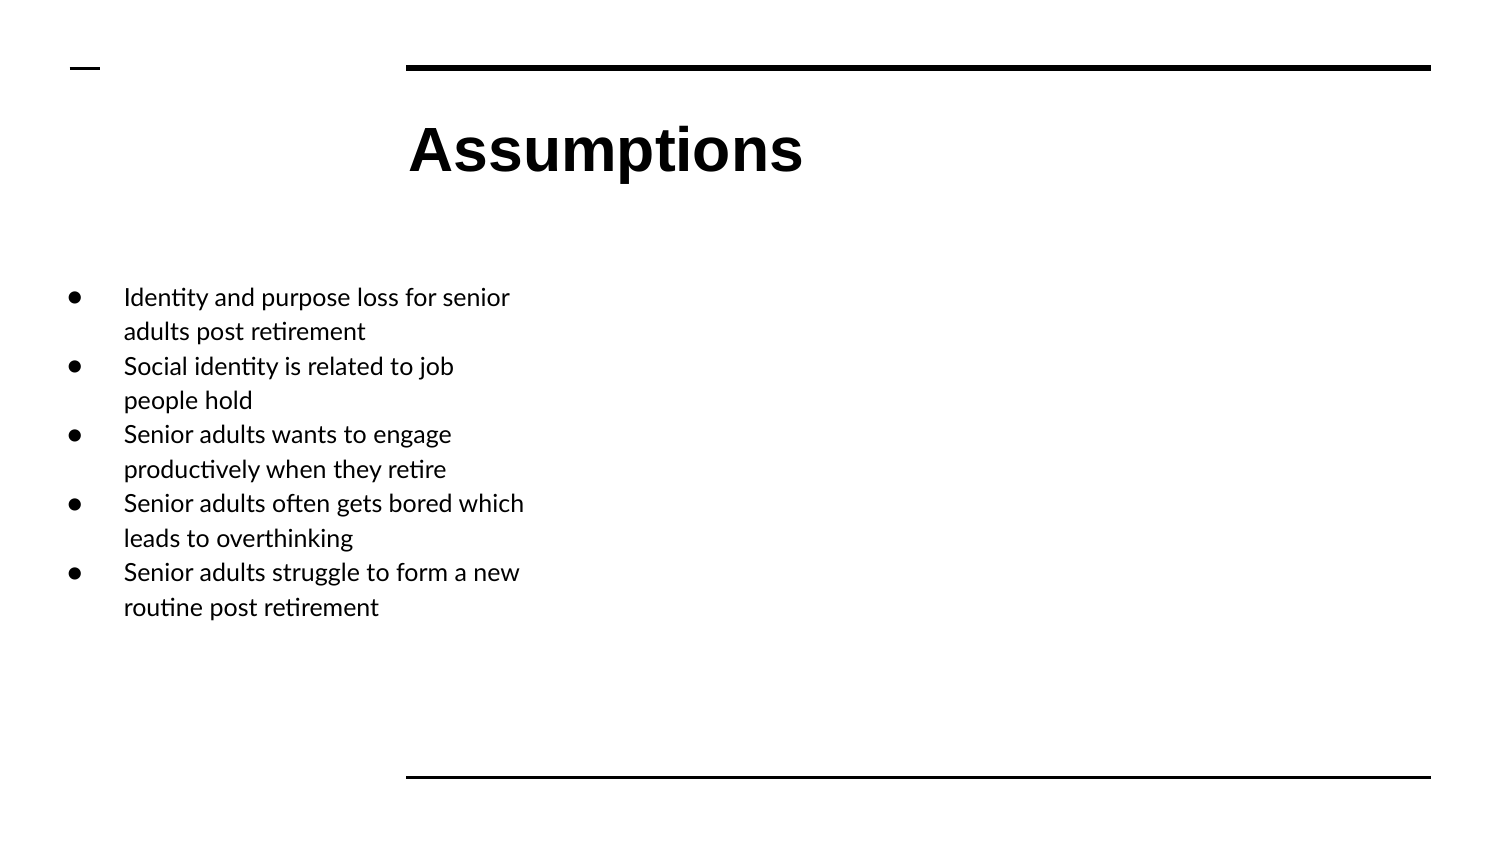

# Assumptions
Identity and purpose loss for senior adults post retirement
Social identity is related to job people hold
Senior adults wants to engage productively when they retire
Senior adults often gets bored which leads to overthinking
Senior adults struggle to form a new routine post retirement